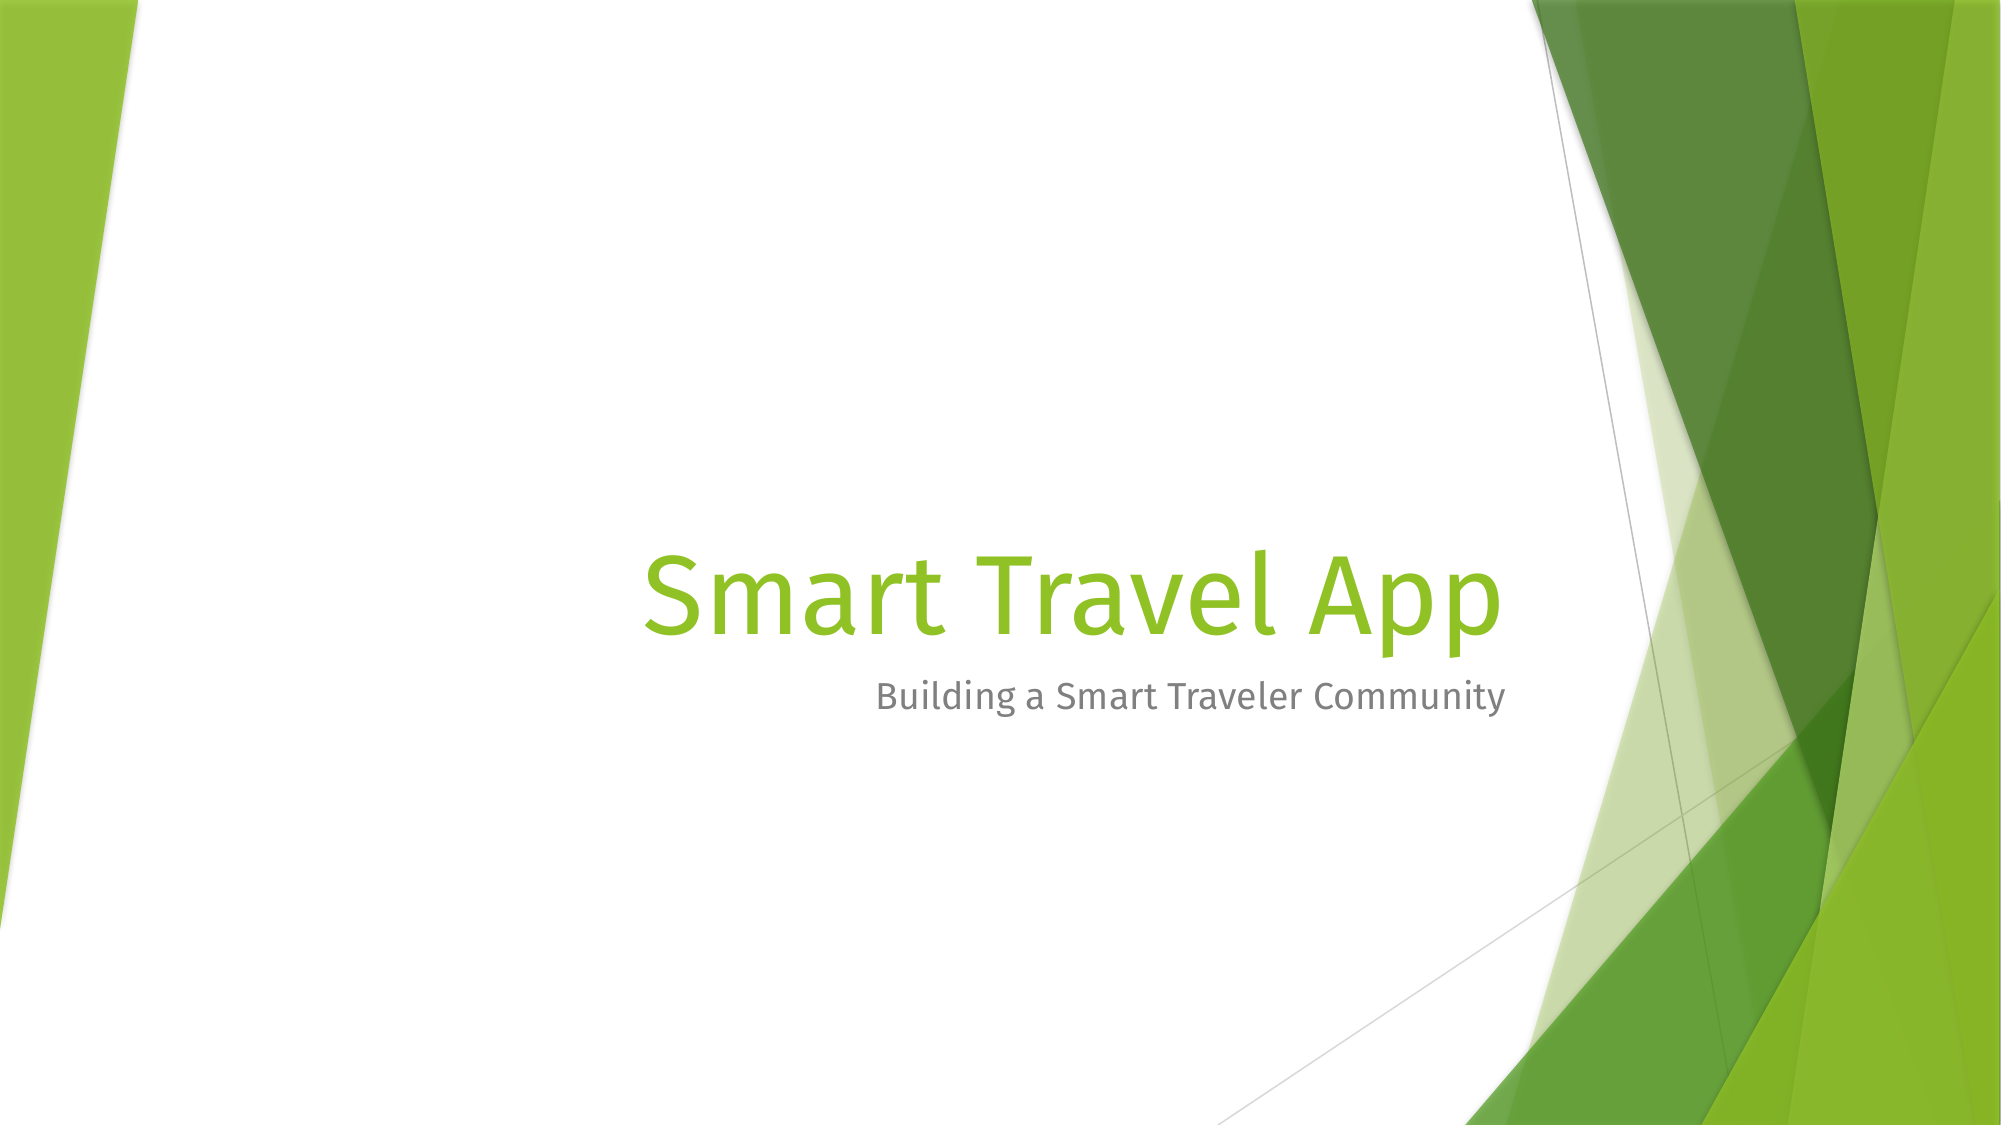

# Smart Travel App
Building a Smart Traveler Community